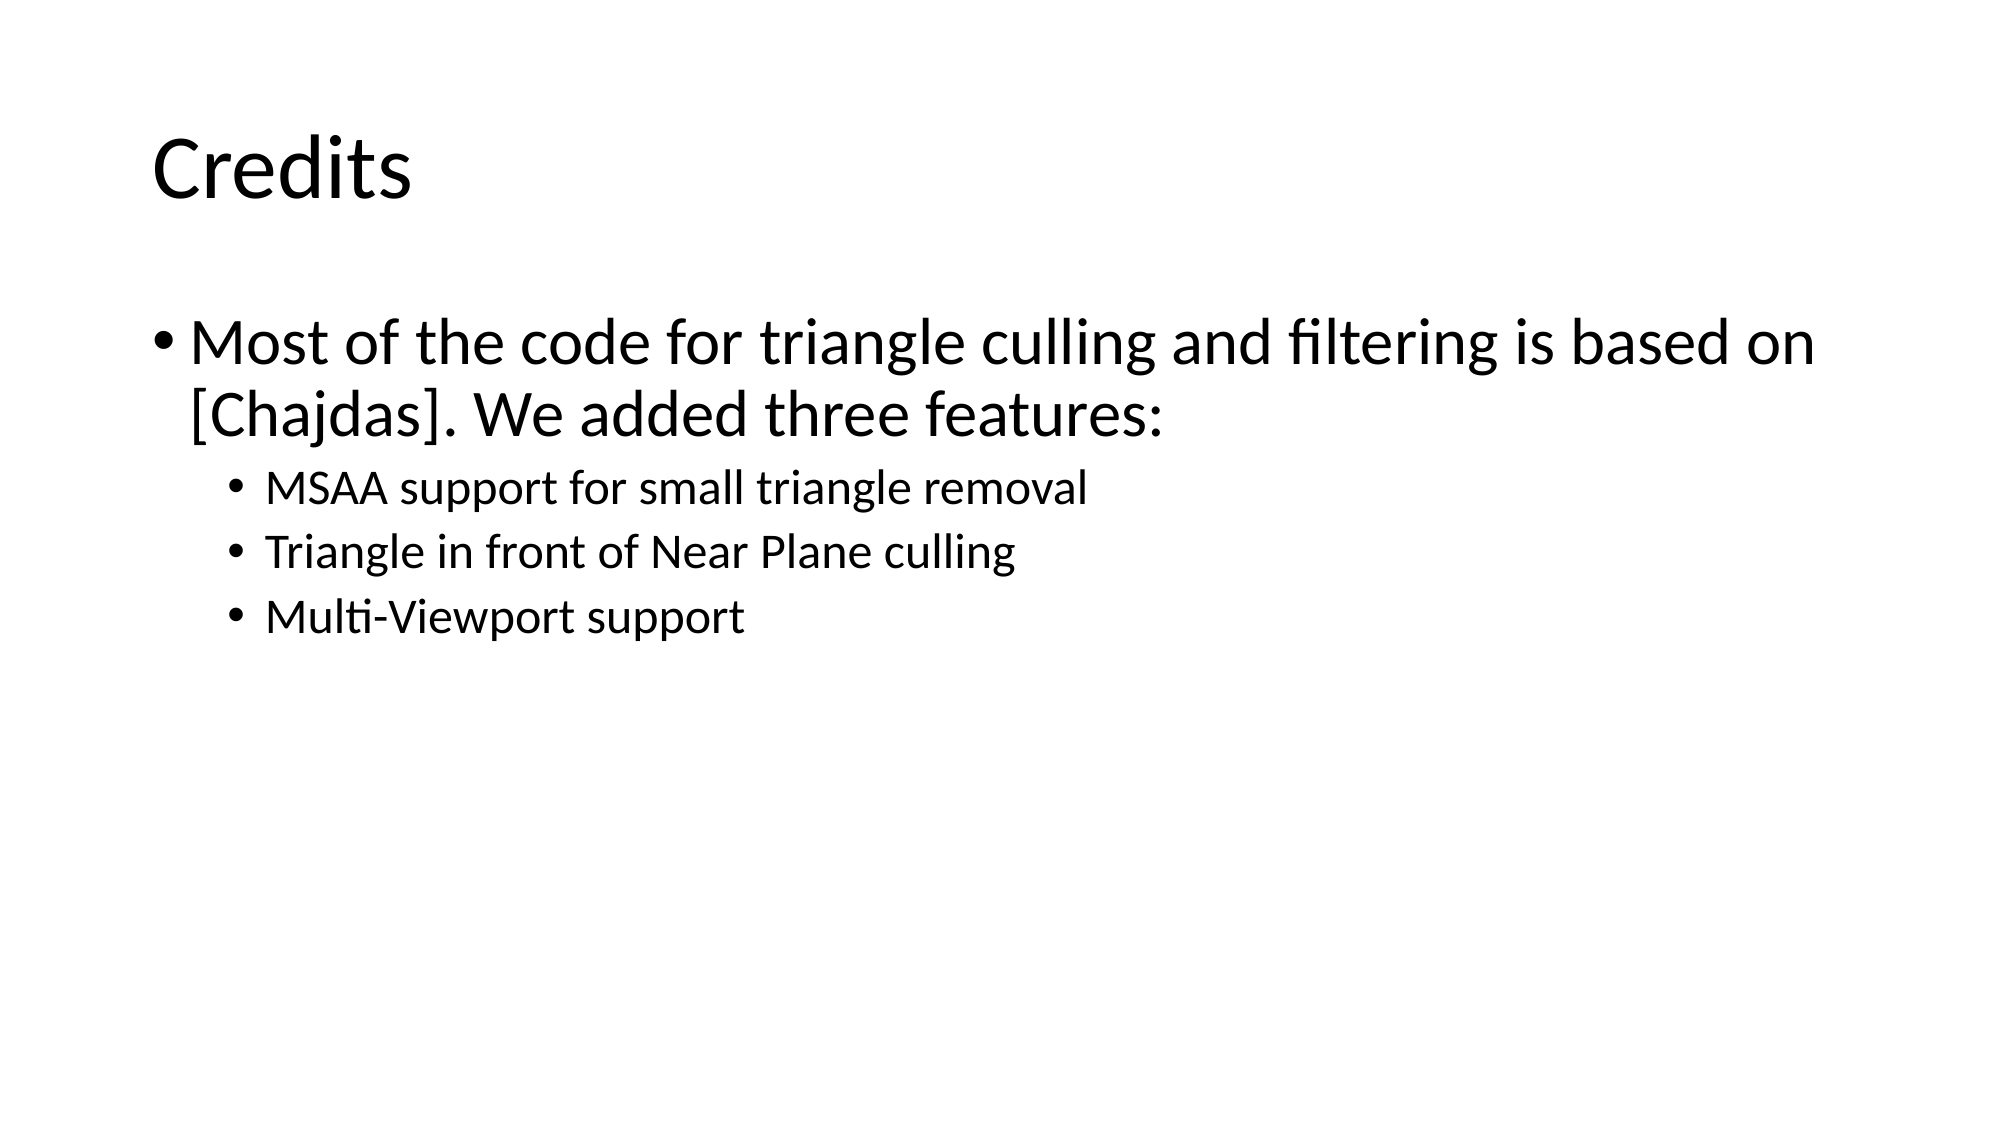

# Credits
Most of the code for triangle culling and filtering is based on [Chajdas]. We added three features:
MSAA support for small triangle removal
Triangle in front of Near Plane culling
Multi-Viewport support